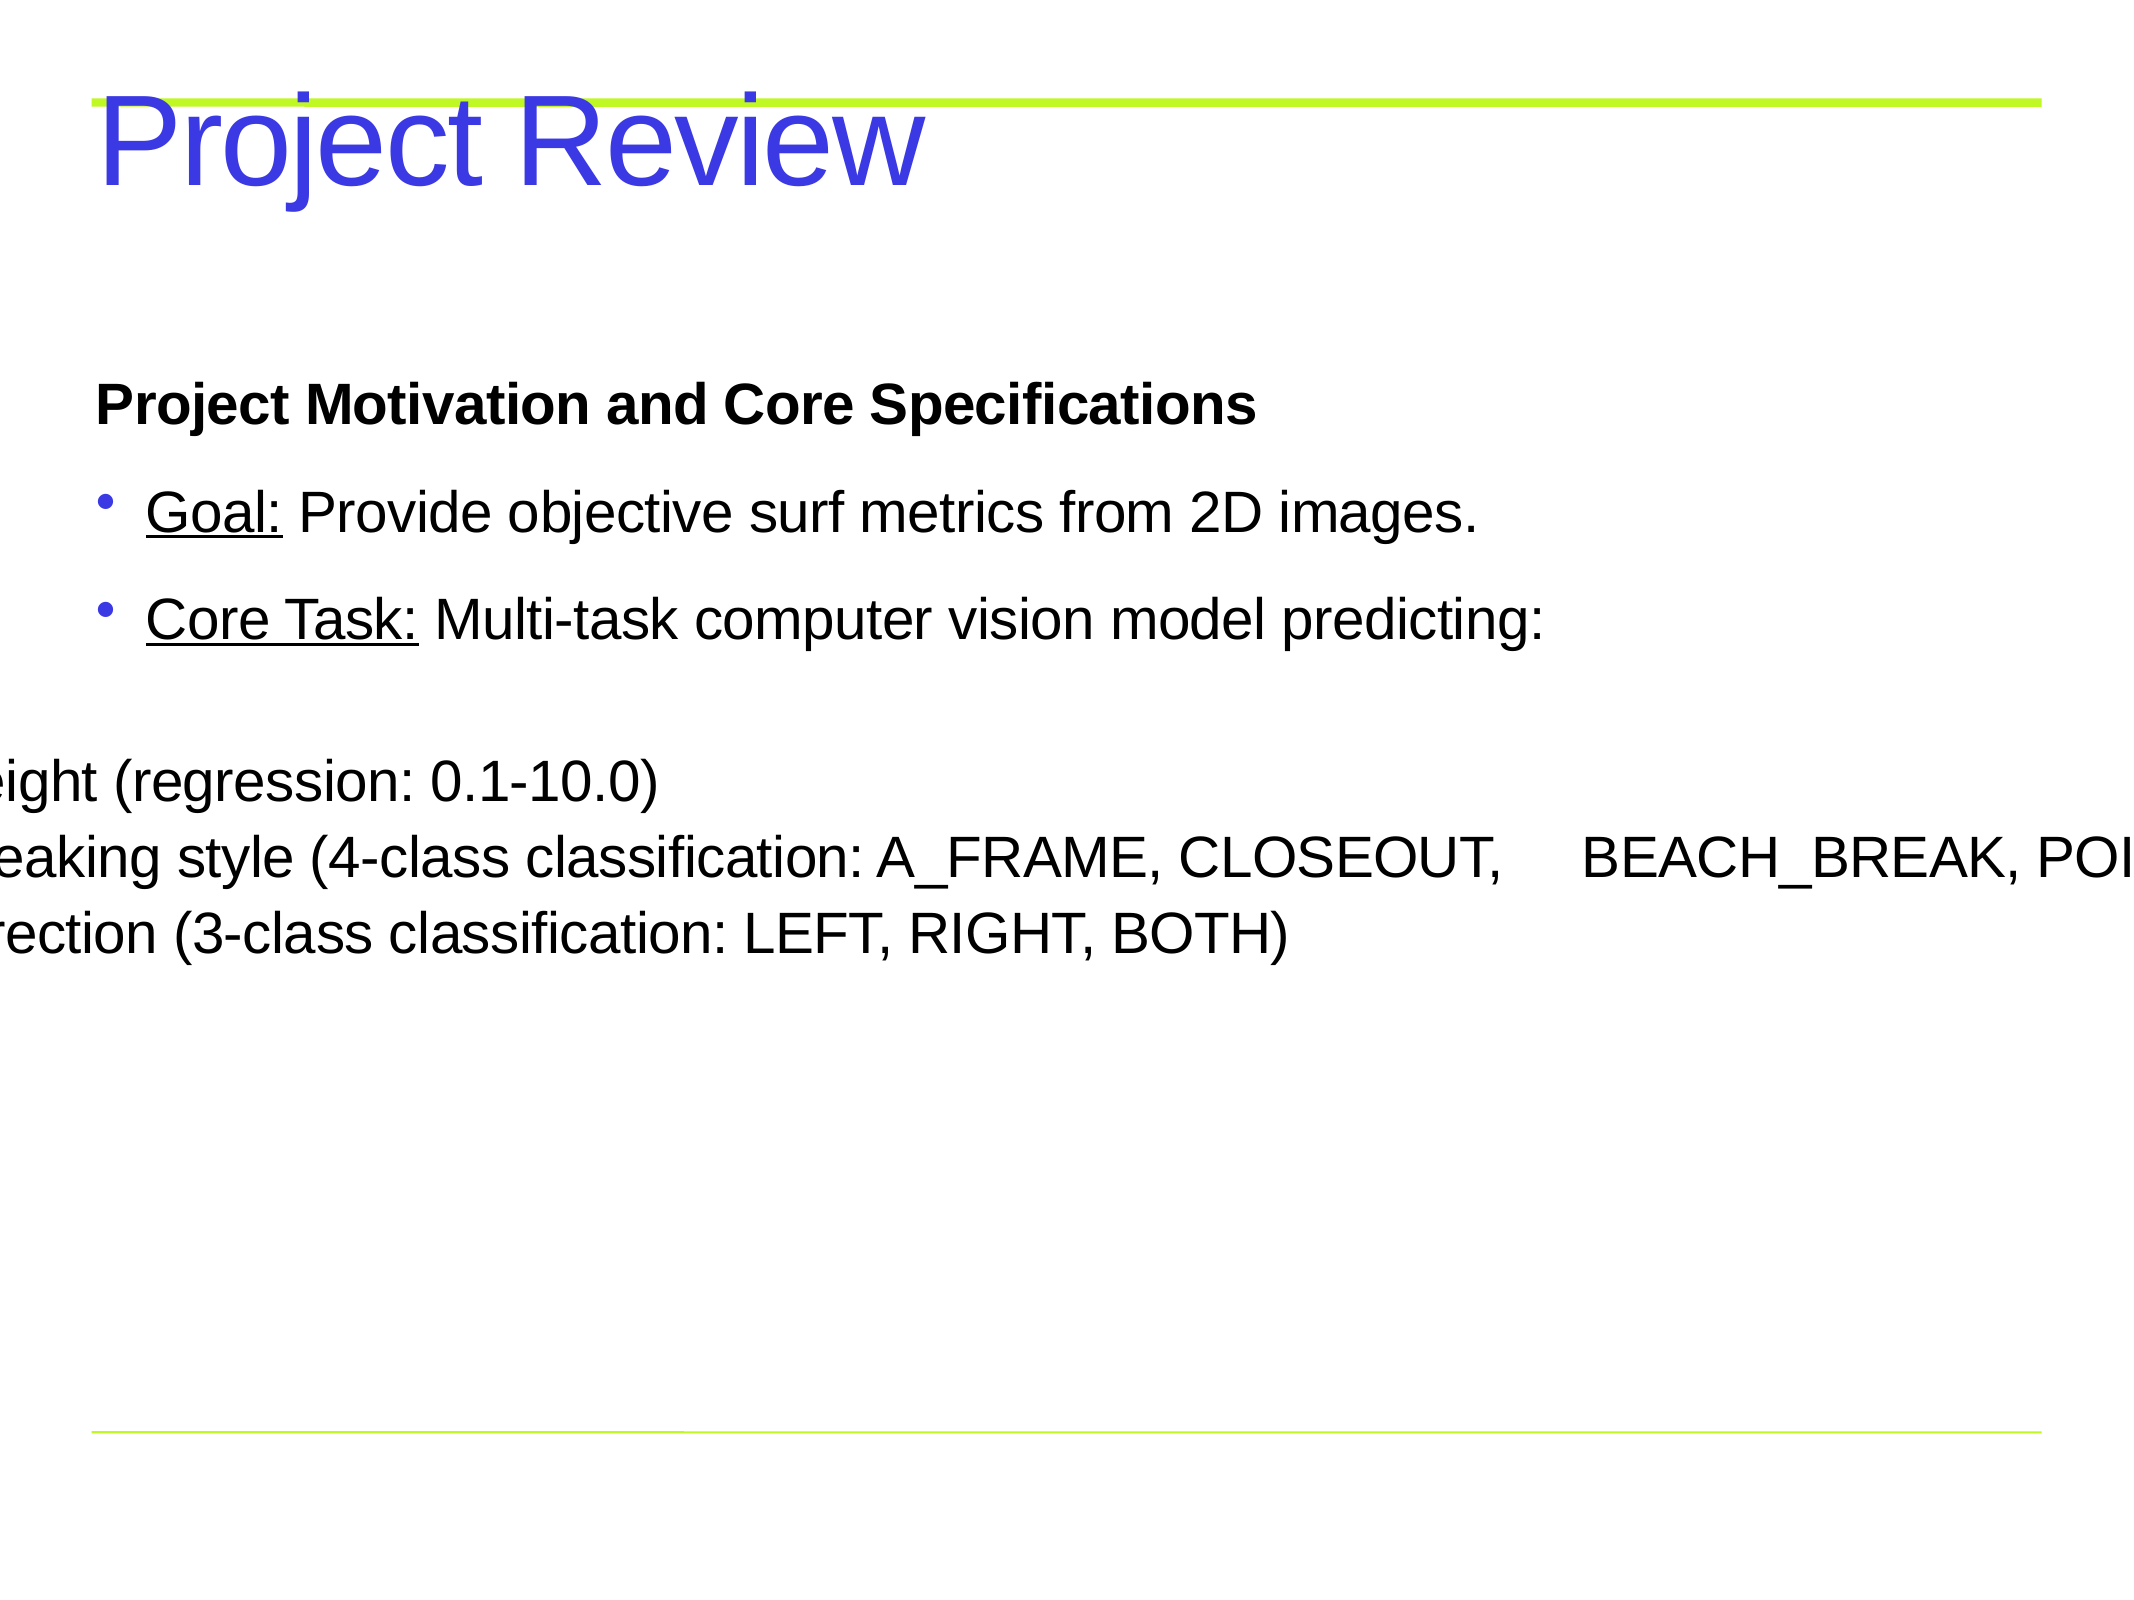

# Project Review
Project Motivation and Core Specifications
Goal: Provide objective surf metrics from 2D images.
Core Task: Multi-task computer vision model predicting:
Wave height (regression: 0.1-10.0)
Wave breaking style (4-class classification: A_FRAME, CLOSEOUT,     BEACH_BREAK, POINT_BREAK)
Wave direction (3-class classification: LEFT, RIGHT, BOTH)